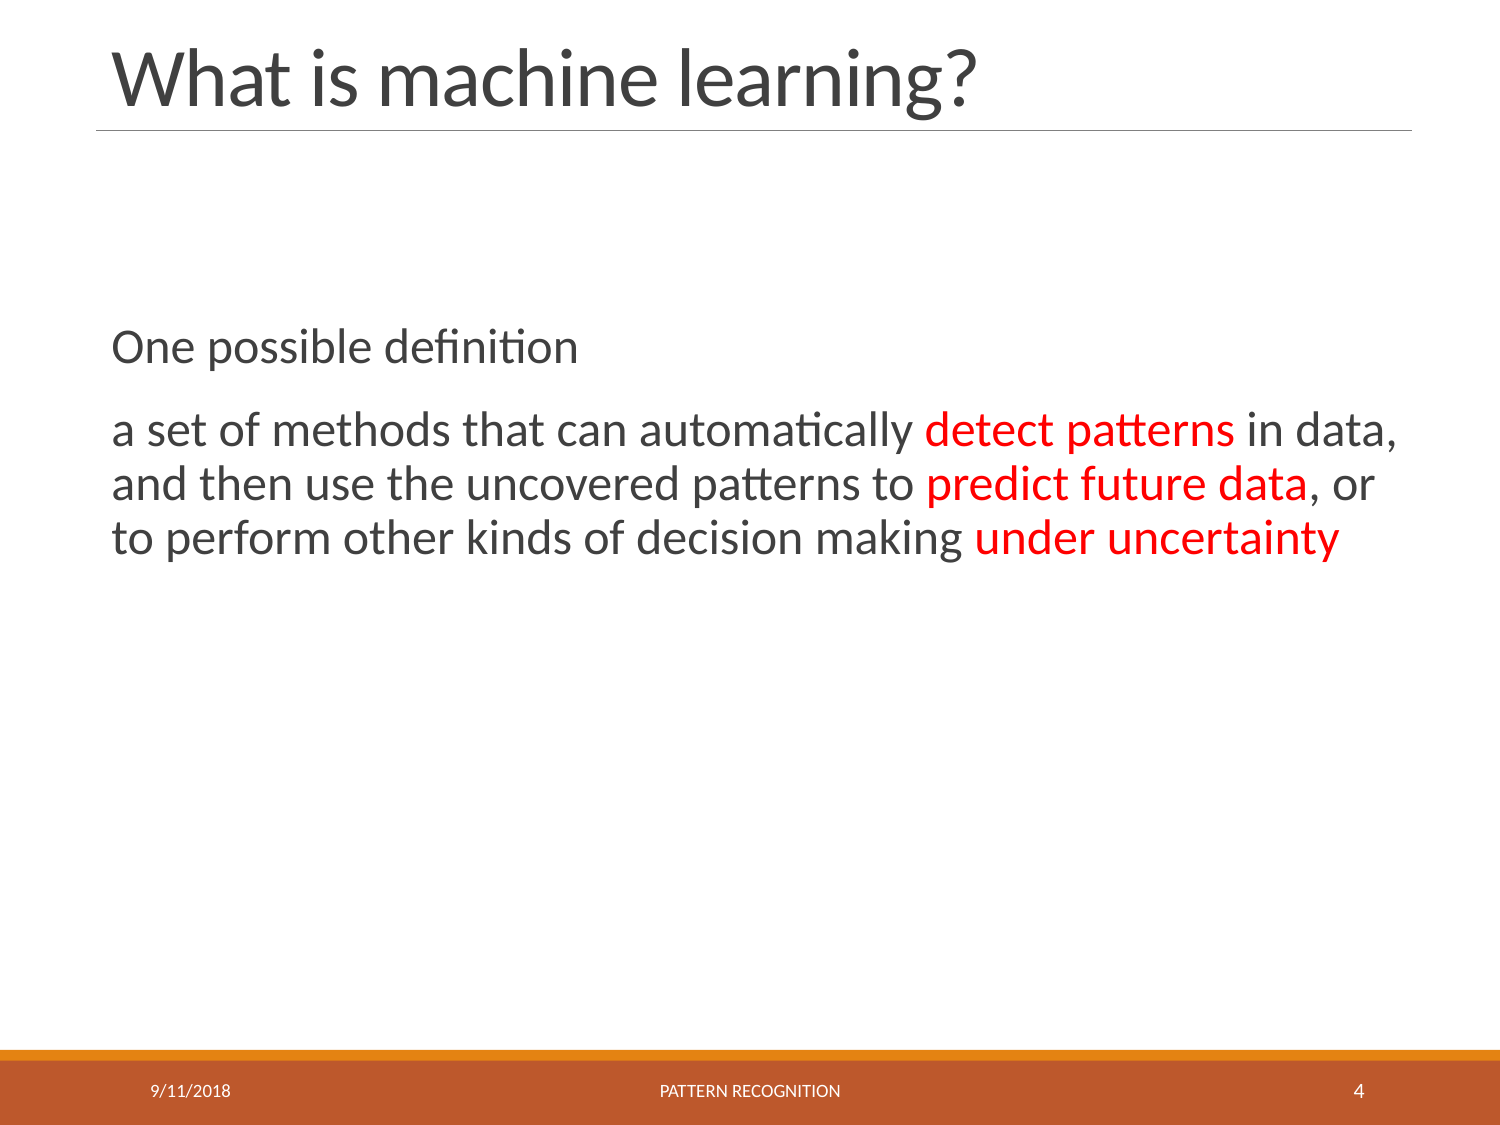

# What is machine learning?

One possible definition
a set of methods that can automatically detect patterns in data, and then use the uncovered patterns to predict future data, or to perform other kinds of decision making under uncertainty
9/11/2018
Pattern recognition
4